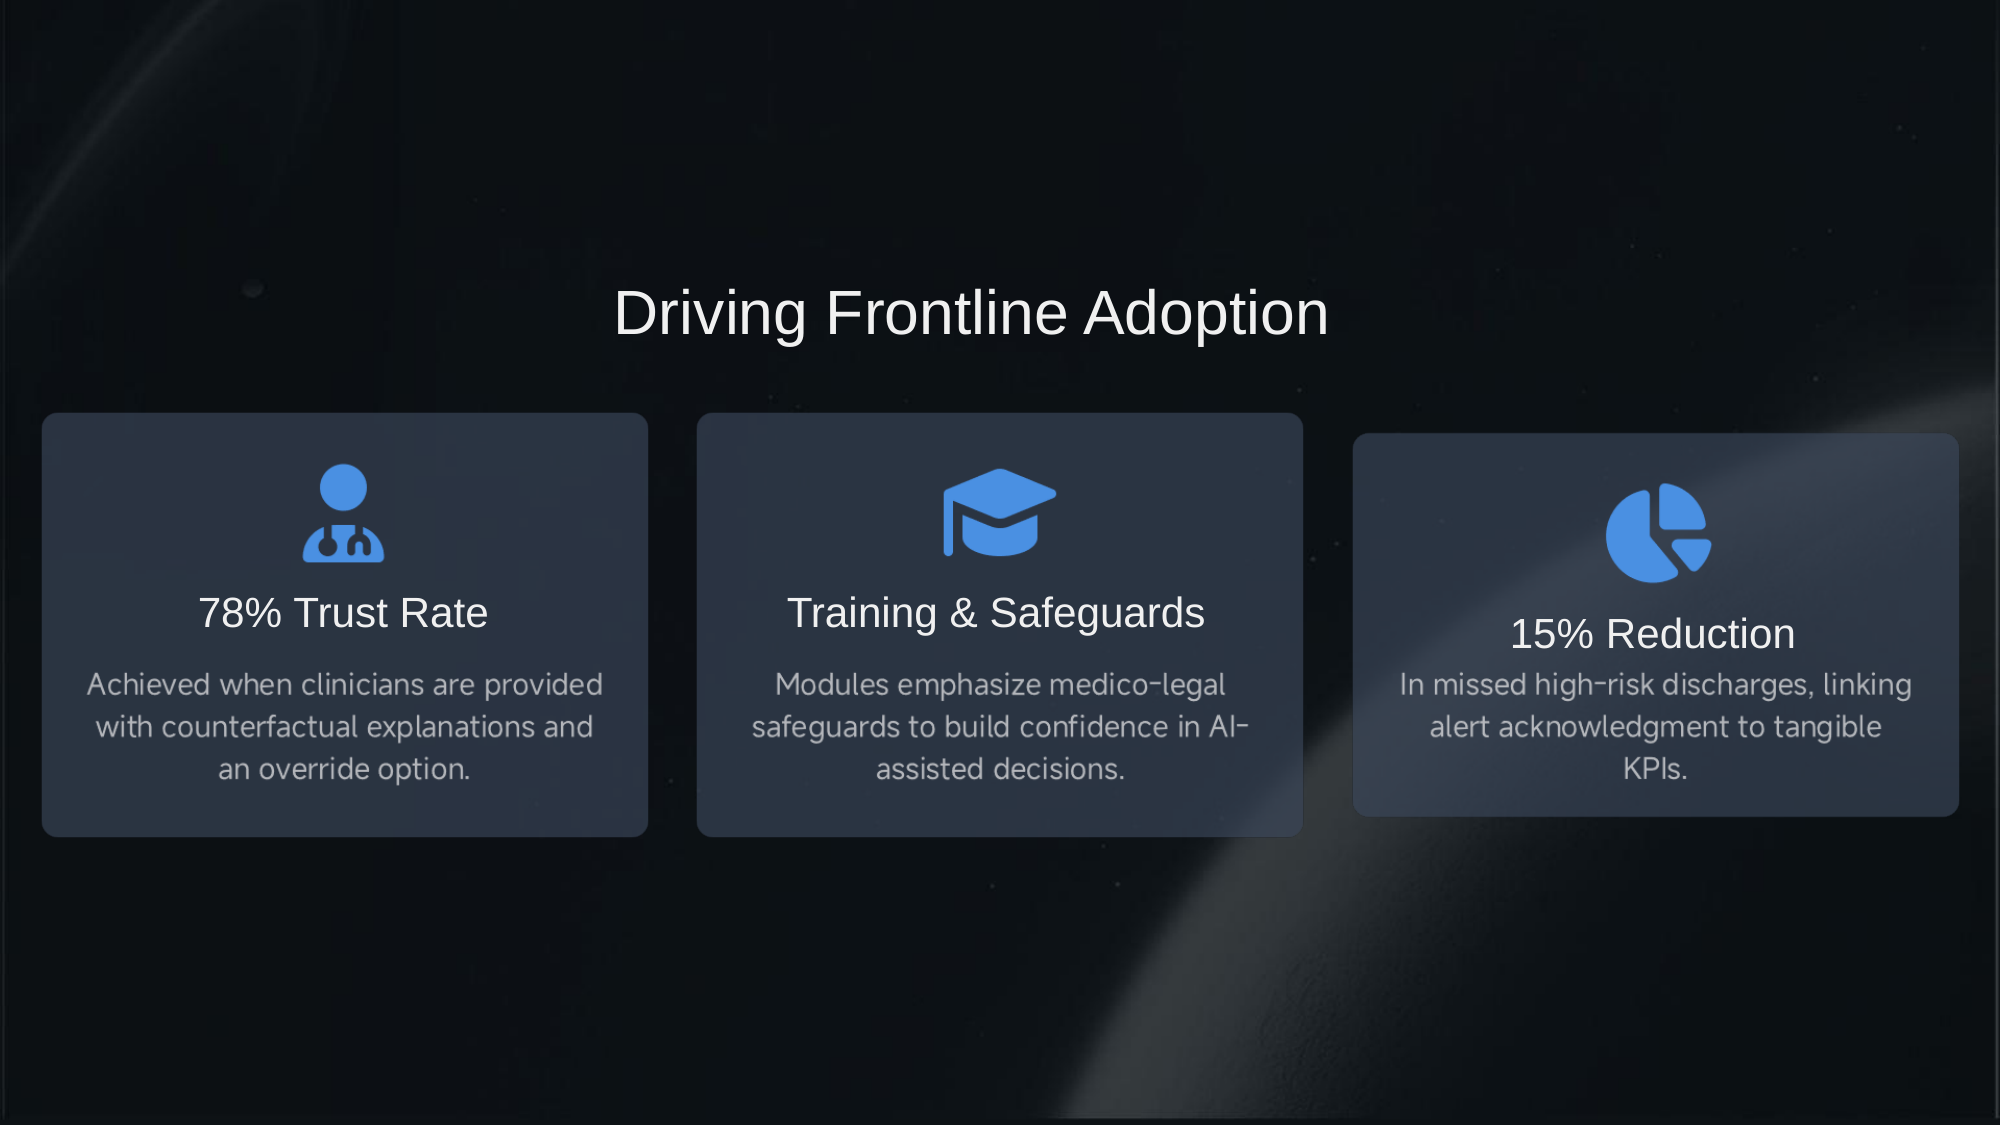

Driving Frontline Adoption

78% Trust Rate
Training & Safeguards
15% Reduction